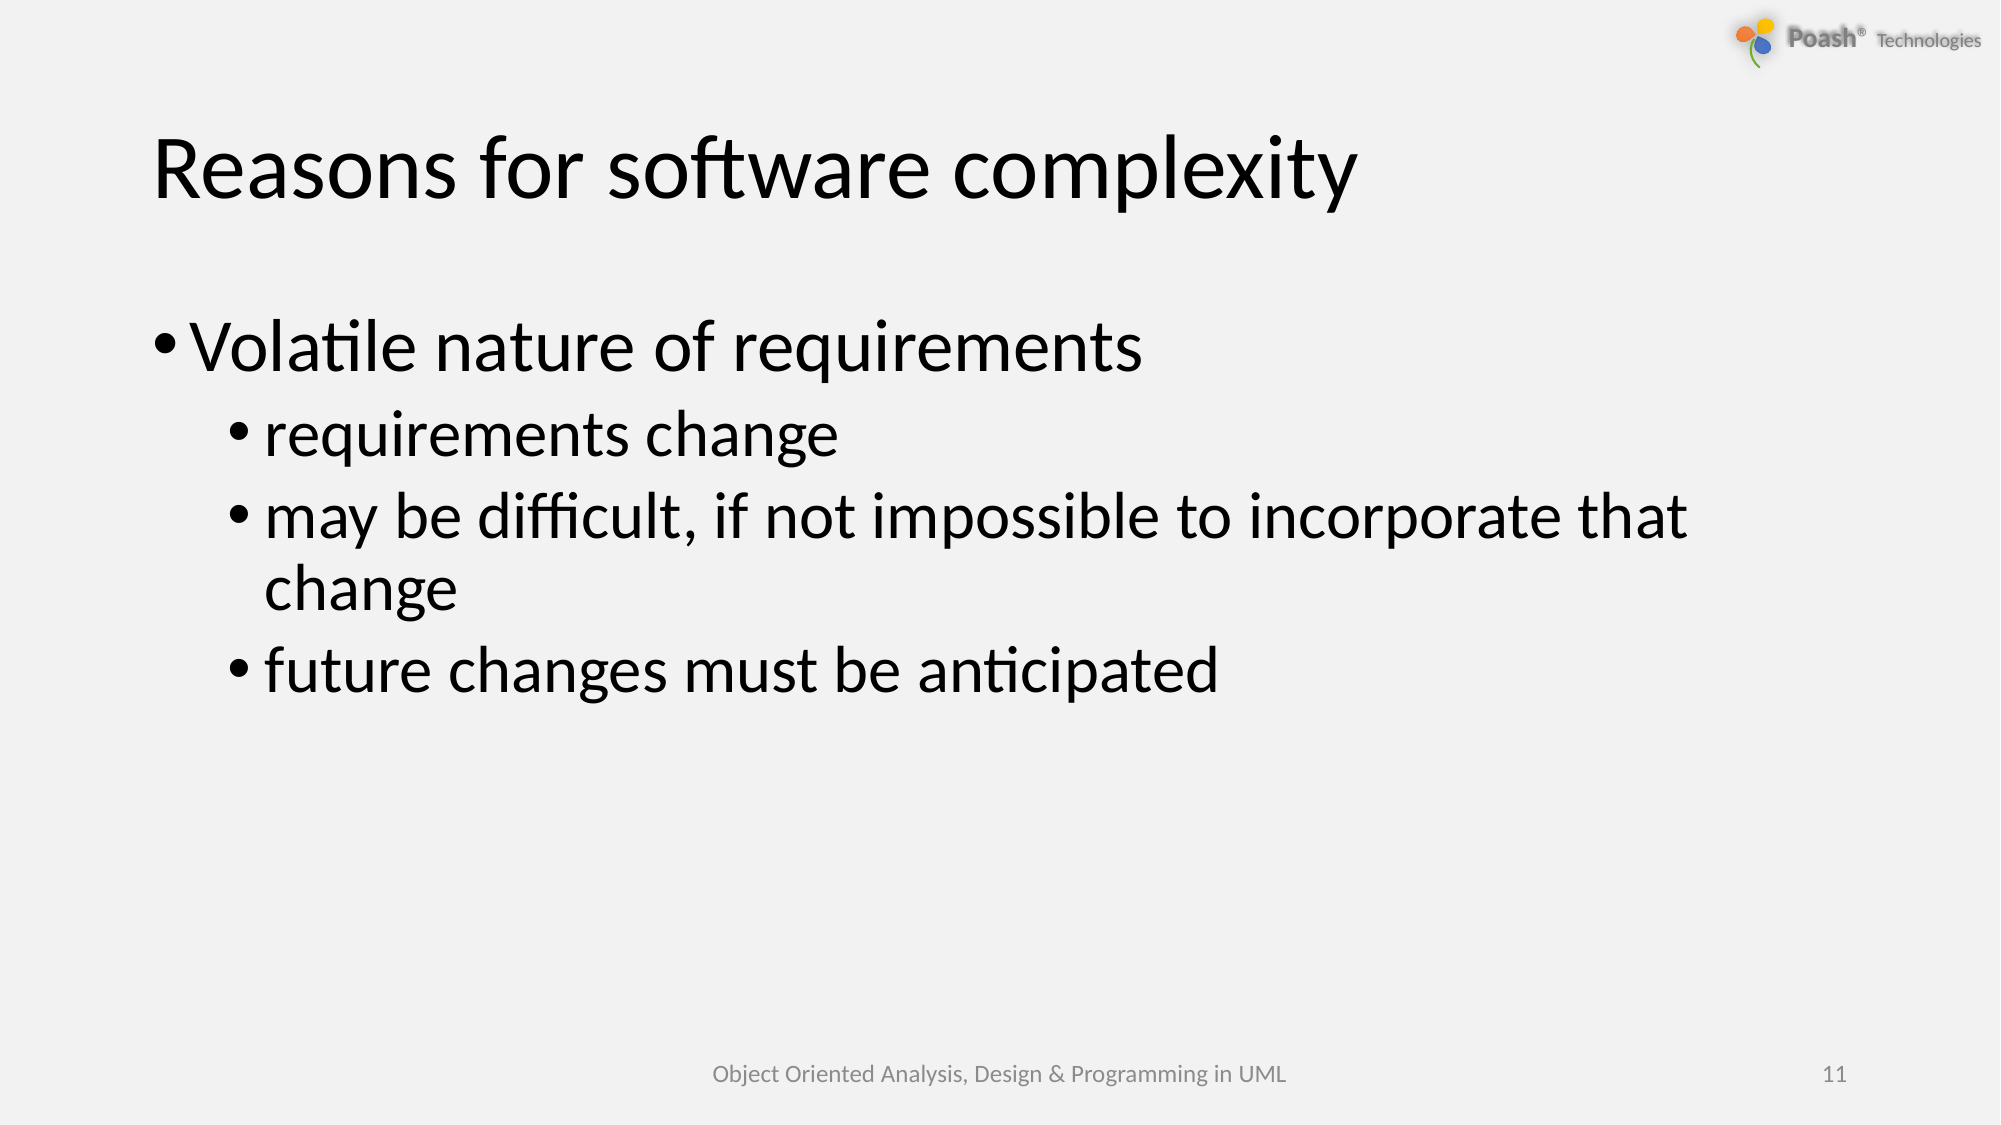

# Reasons for software complexity
Volatile nature of requirements
requirements change
may be difficult, if not impossible to incorporate that change
future changes must be anticipated

Object Oriented Analysis, Design & Programming in UML
11